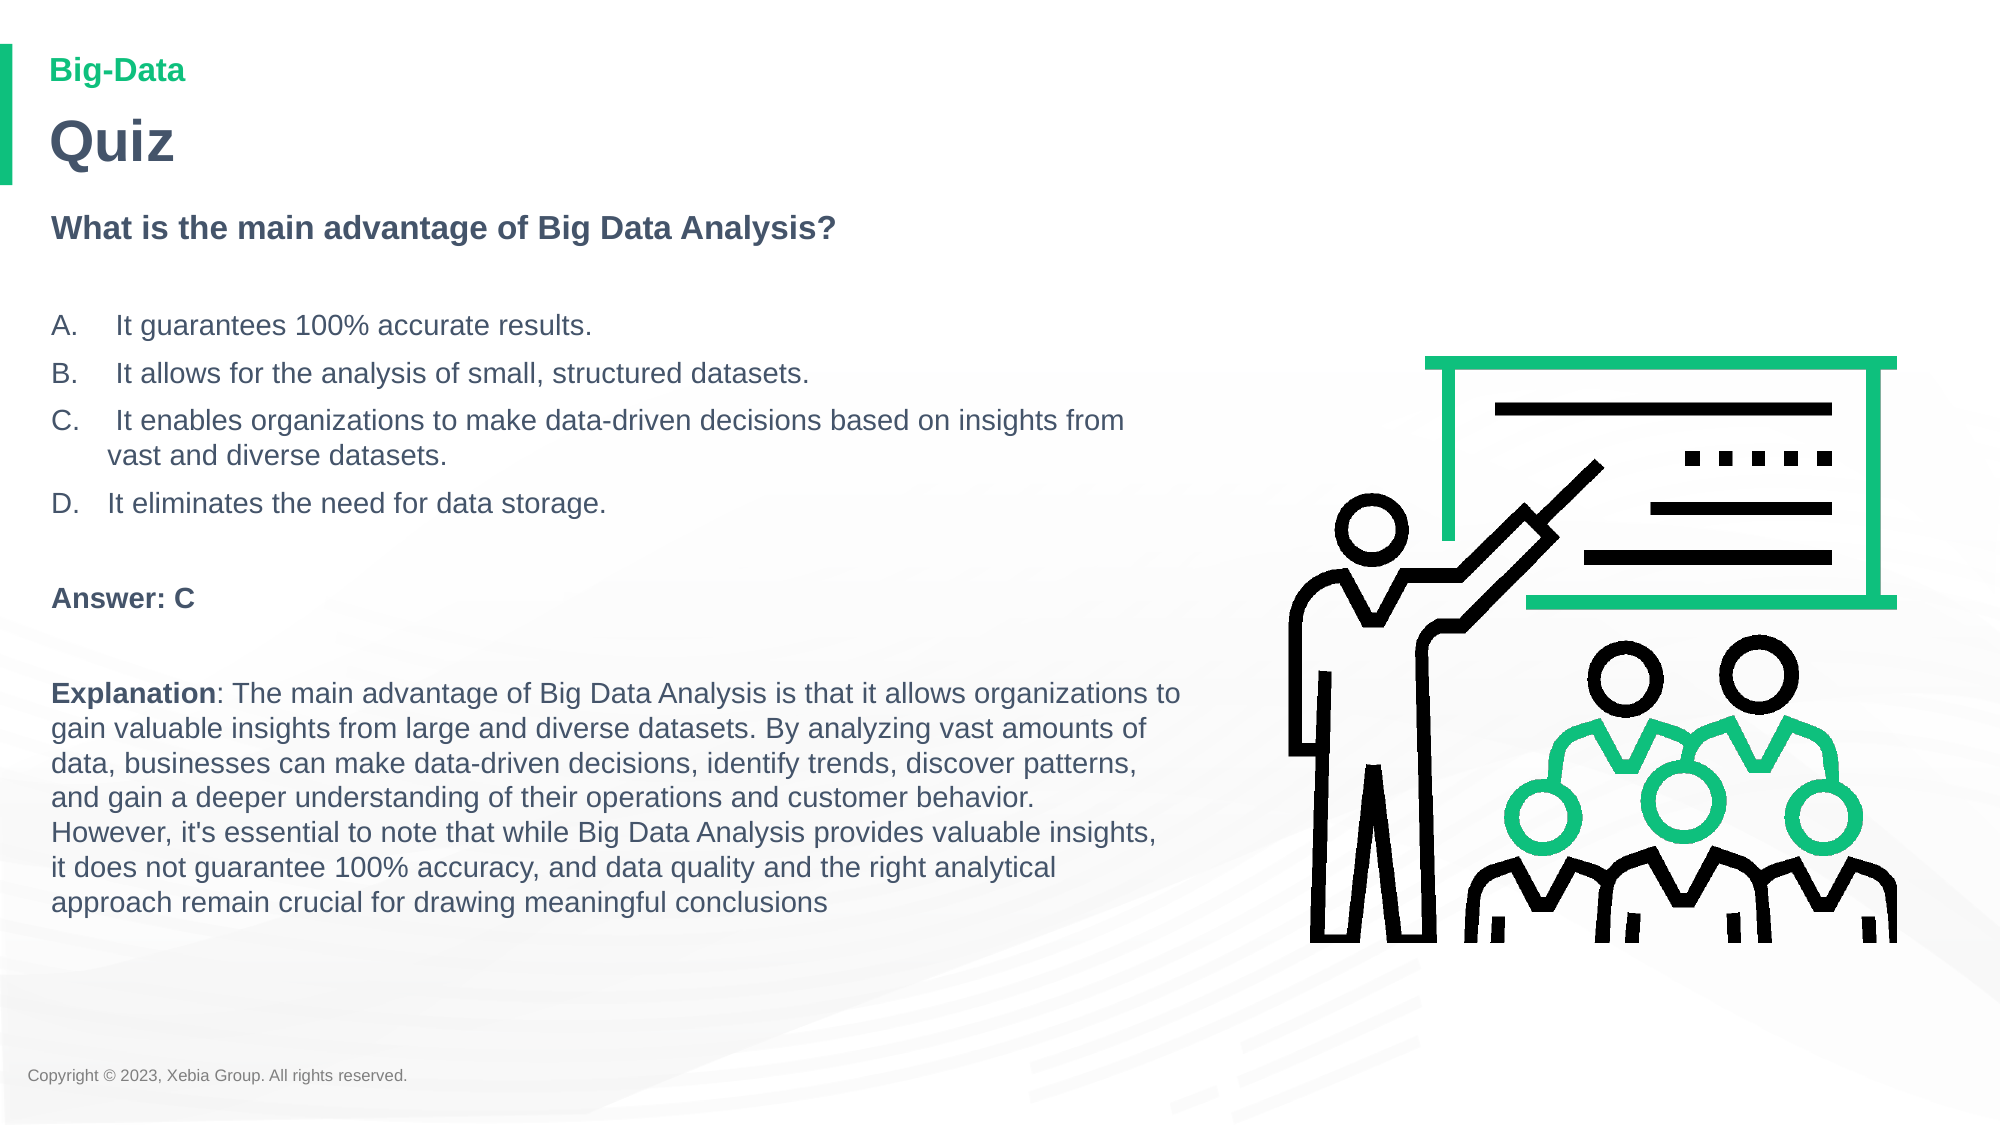

# Quiz
What is the main advantage of Big Data Analysis?

 It guarantees 100% accurate results.
 It allows for the analysis of small, structured datasets.
 It enables organizations to make data-driven decisions based on insights from vast and diverse datasets.
It eliminates the need for data storage.

Answer: C

Explanation: The main advantage of Big Data Analysis is that it allows organizations to gain valuable insights from large and diverse datasets. By analyzing vast amounts of data, businesses can make data-driven decisions, identify trends, discover patterns, and gain a deeper understanding of their operations and customer behavior. However, it's essential to note that while Big Data Analysis provides valuable insights, it does not guarantee 100% accuracy, and data quality and the right analytical approach remain crucial for drawing meaningful conclusions